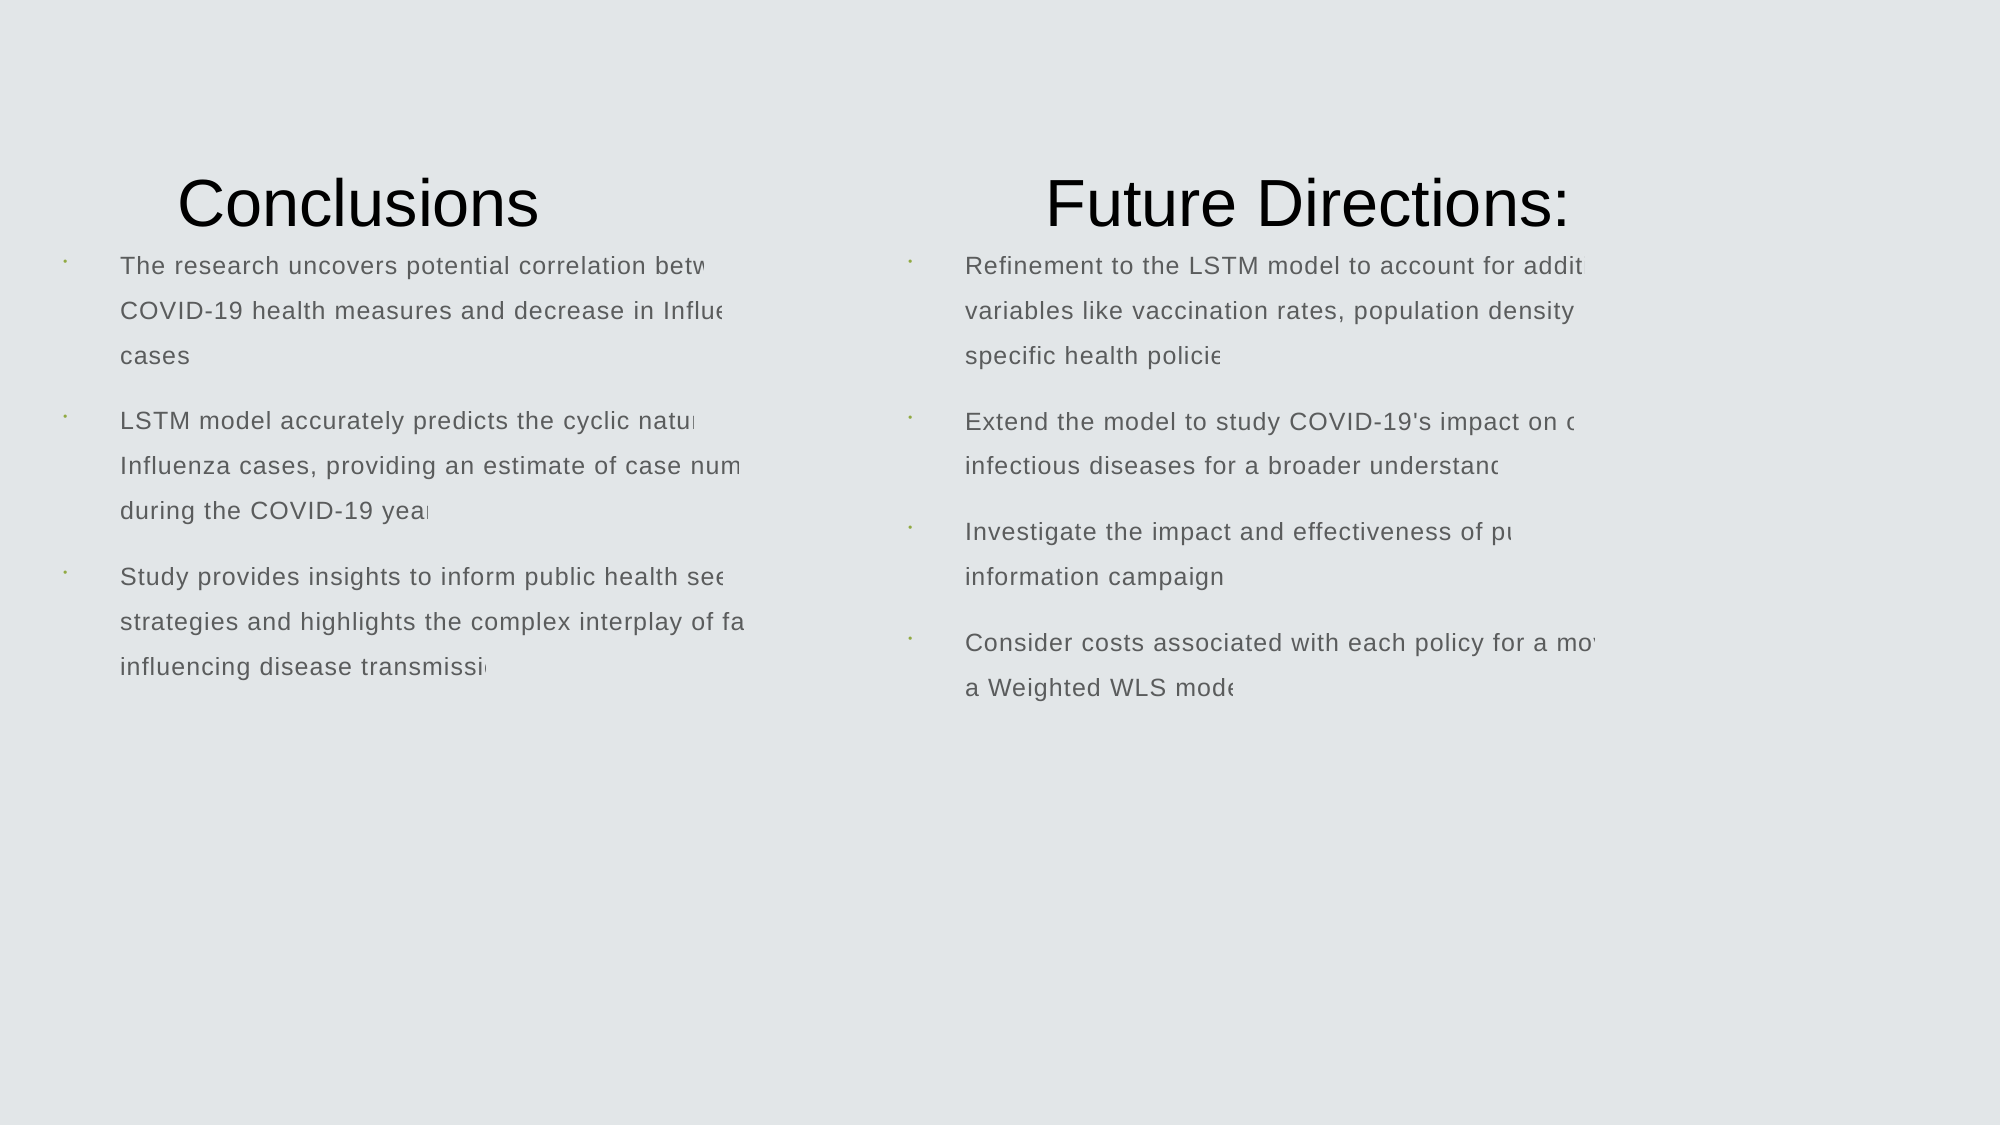

# Conclusions
Future Directions:

The research uncovers potential correlation between COVID-19 health measures and decrease in Influenza cases.
LSTM model accurately predicts the cyclic nature of Influenza cases, providing an estimate of case numbers during the COVID-19 years.
Study provides insights to inform public health seeking strategies and highlights the complex interplay of factors influencing disease transmission.

Refinement to the LSTM model to account for additional variables like vaccination rates, population density, and specific health policies.
Extend the model to study COVID-19's impact on other infectious diseases for a broader understanding.
Investigate the impact and effectiveness of public information campaigns.
Consider costs associated with each policy for a move to a Weighted WLS model.